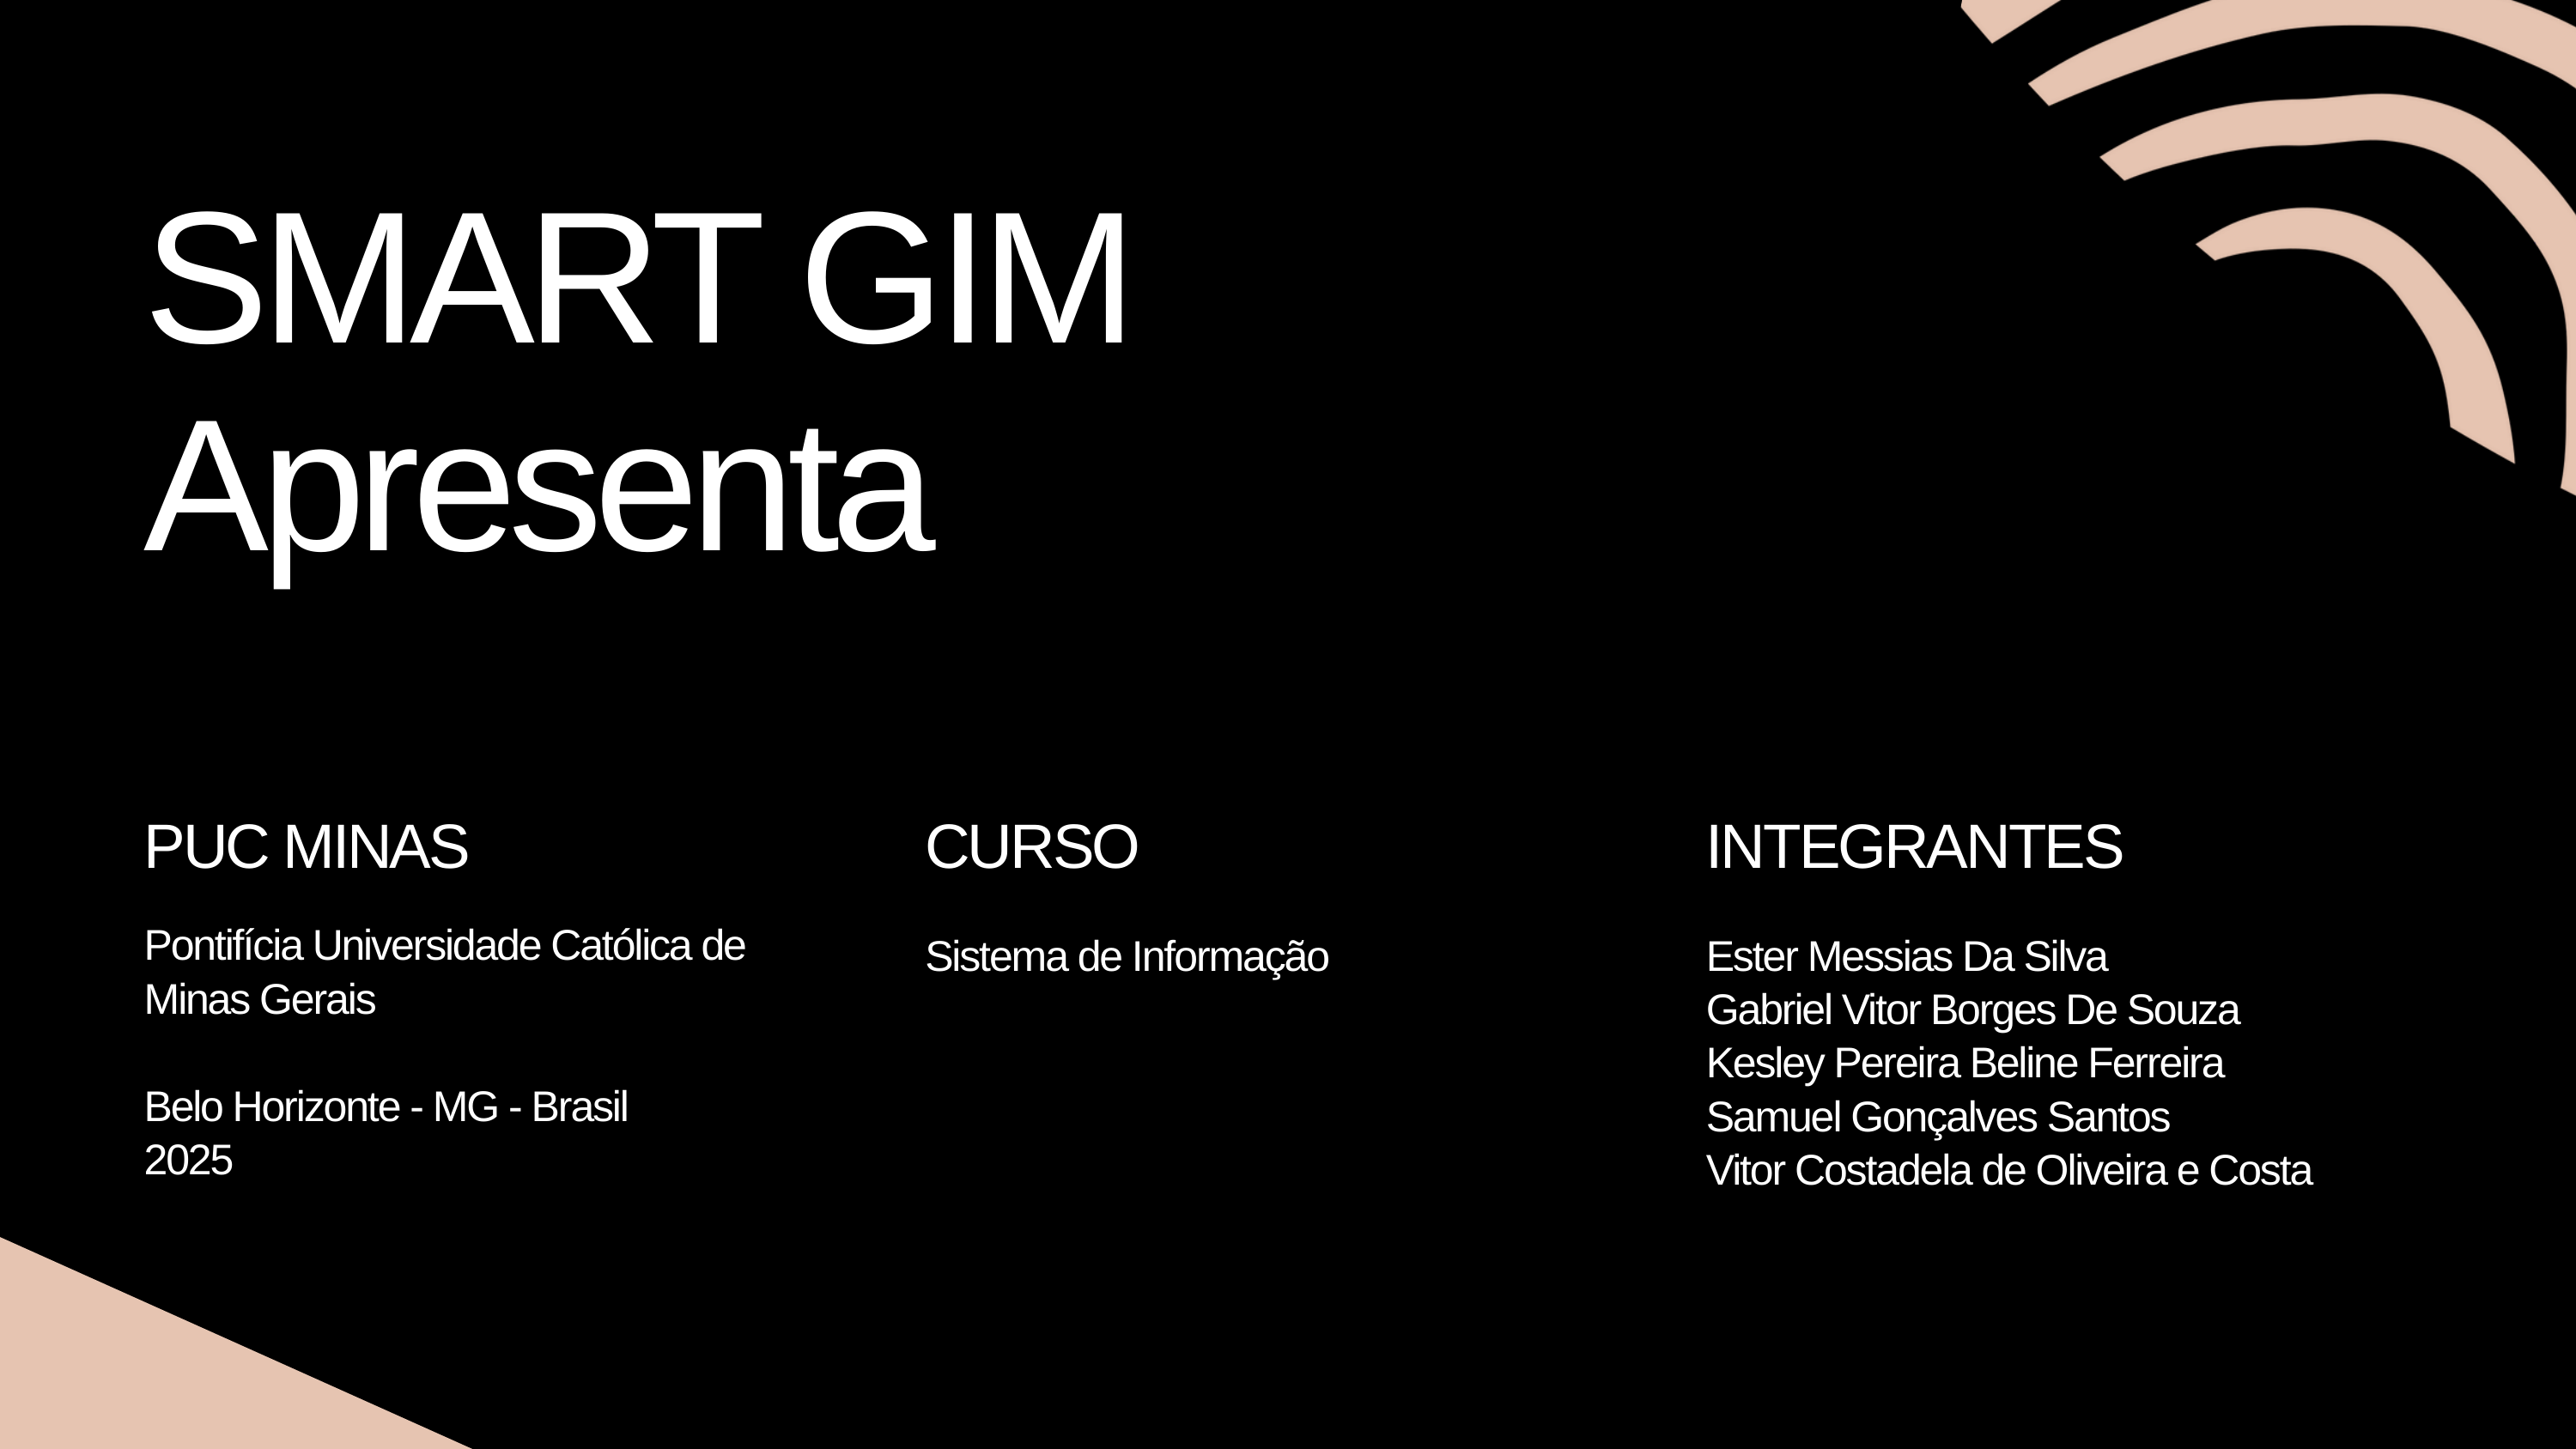

SMART GIM        Apresenta
PUC MINAS
CURSO
INTEGRANTES
Pontifícia Universidade Católica de Minas Gerais

Belo Horizonte - MG - Brasil
2025
Sistema de Informação
Ester Messias Da Silva
Gabriel Vitor Borges De Souza
Kesley Pereira Beline Ferreira
Samuel Gonçalves Santos
Vitor Costadela de Oliveira e Costa